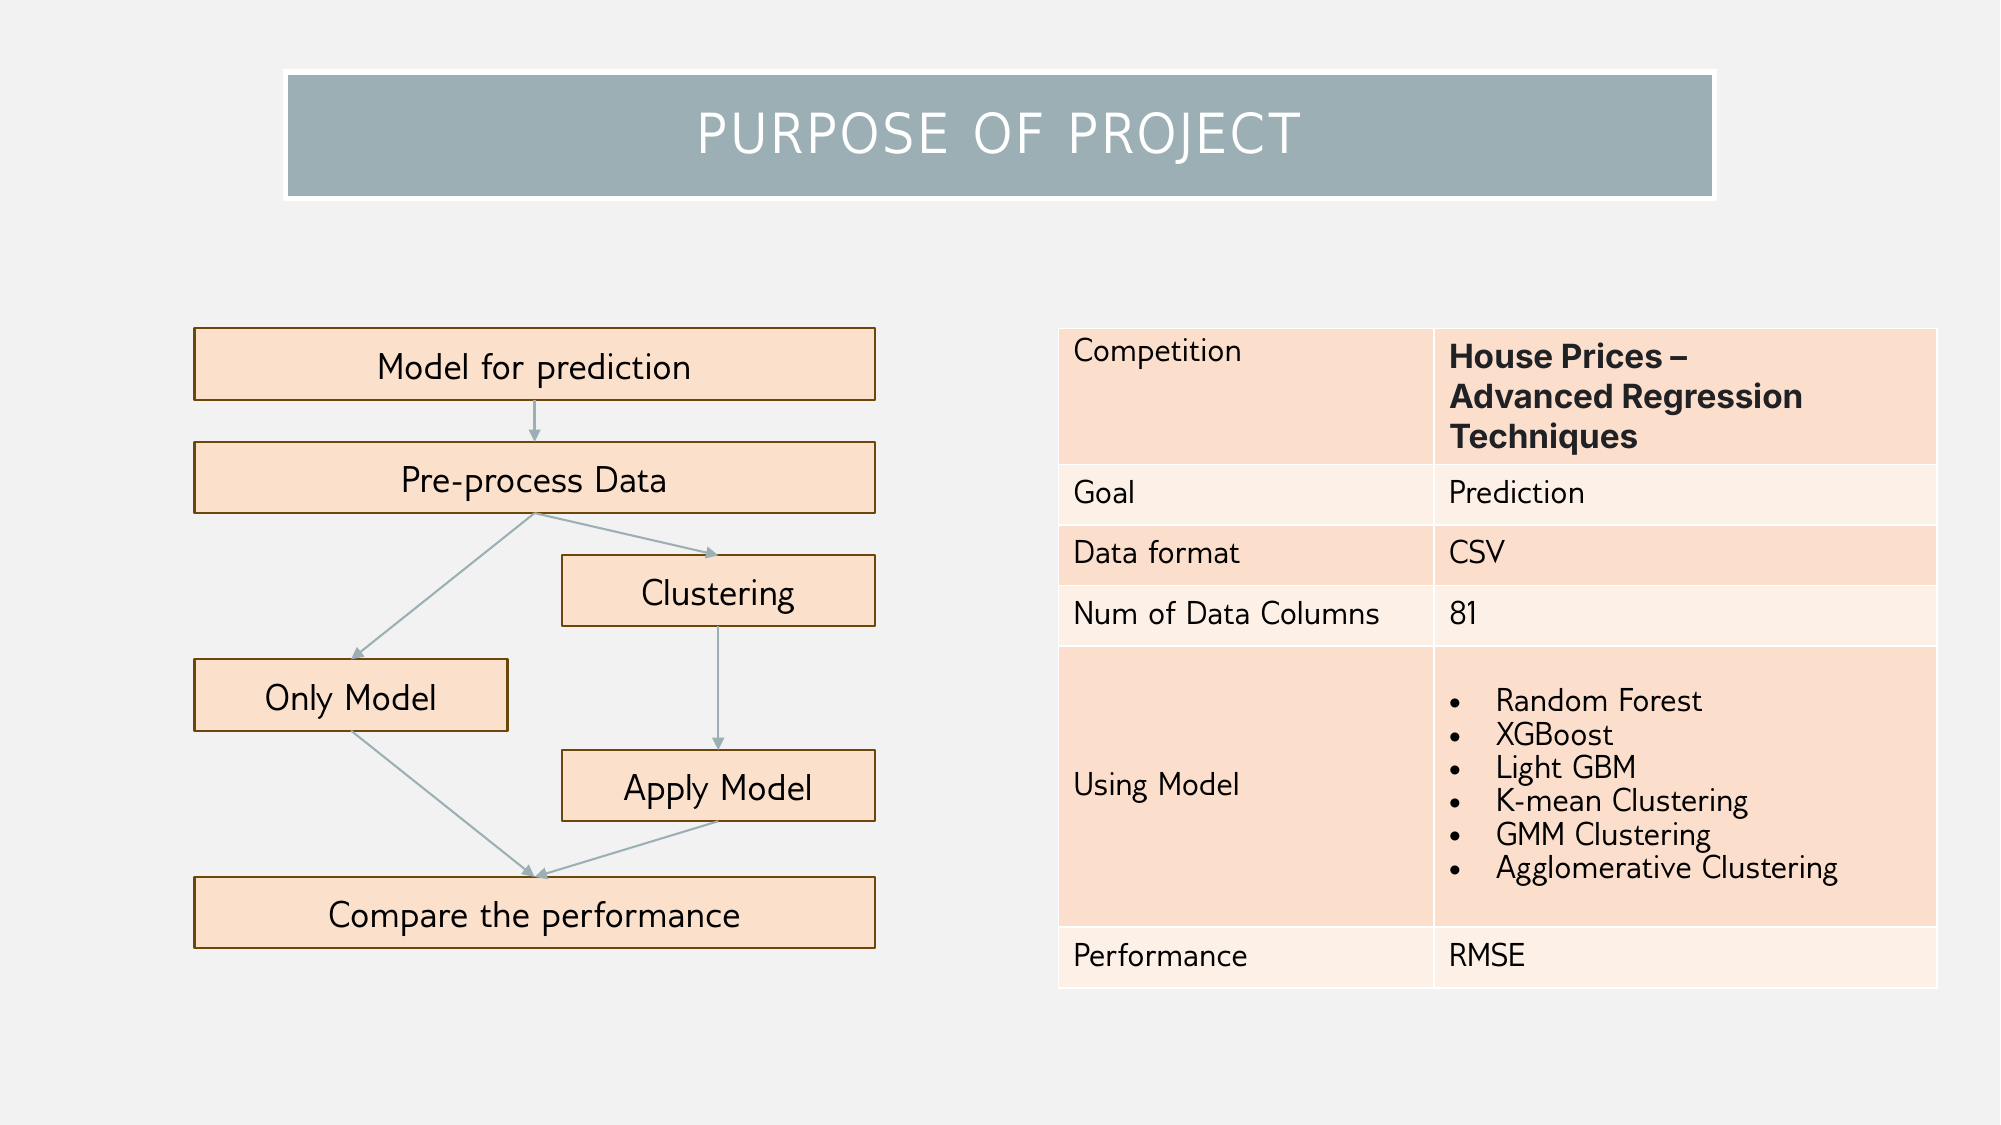

# Purpose of project
Model for prediction
Pre-process Data
Clustering
Only Model
Apply Model
Compare the performance
| Competition | House Prices – Advanced Regression Techniques |
| --- | --- |
| Goal | Prediction |
| Data format | CSV |
| Num of Data Columns | 81 |
| Using Model | Random Forest XGBoost Light GBM K-mean Clustering GMM Clustering Agglomerative Clustering |
| Performance | RMSE |